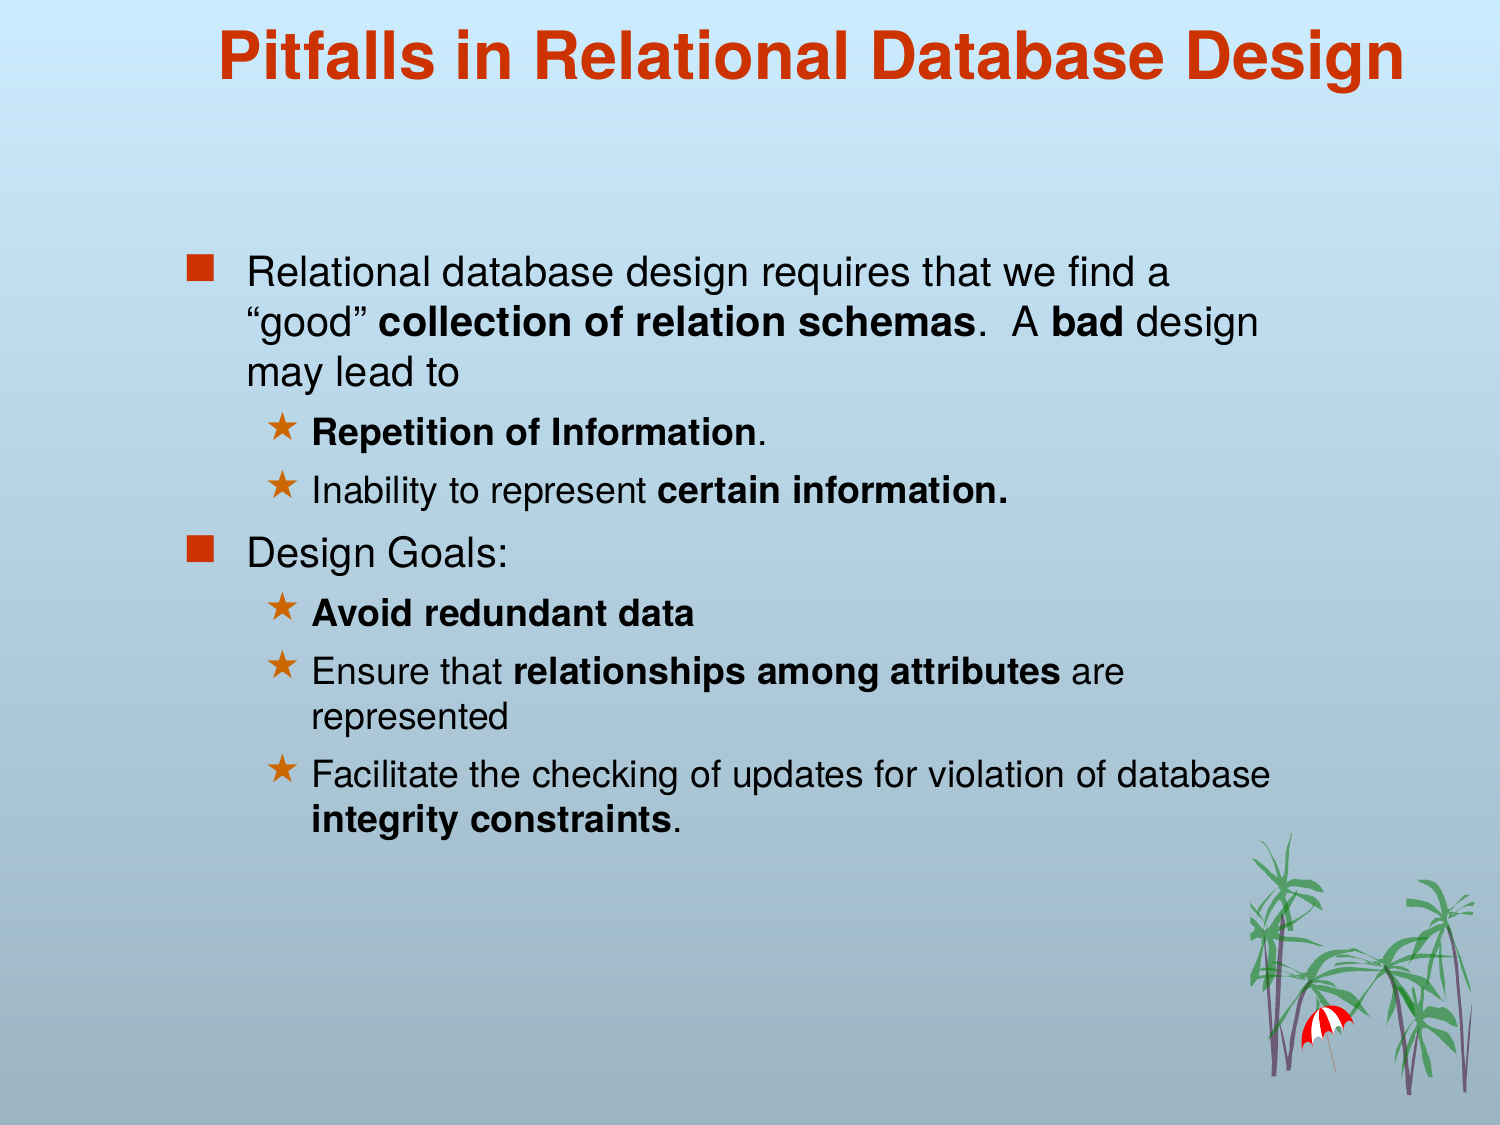

# Pitfalls in Relational Database Design
Relational database design requires that we find a “good” collection of relation schemas.  A bad design may lead to
Repetition of Information.
Inability to represent certain information.
Design Goals:
Avoid redundant data
Ensure that relationships among attributes are represented
Facilitate the checking of updates for violation of database integrity constraints.